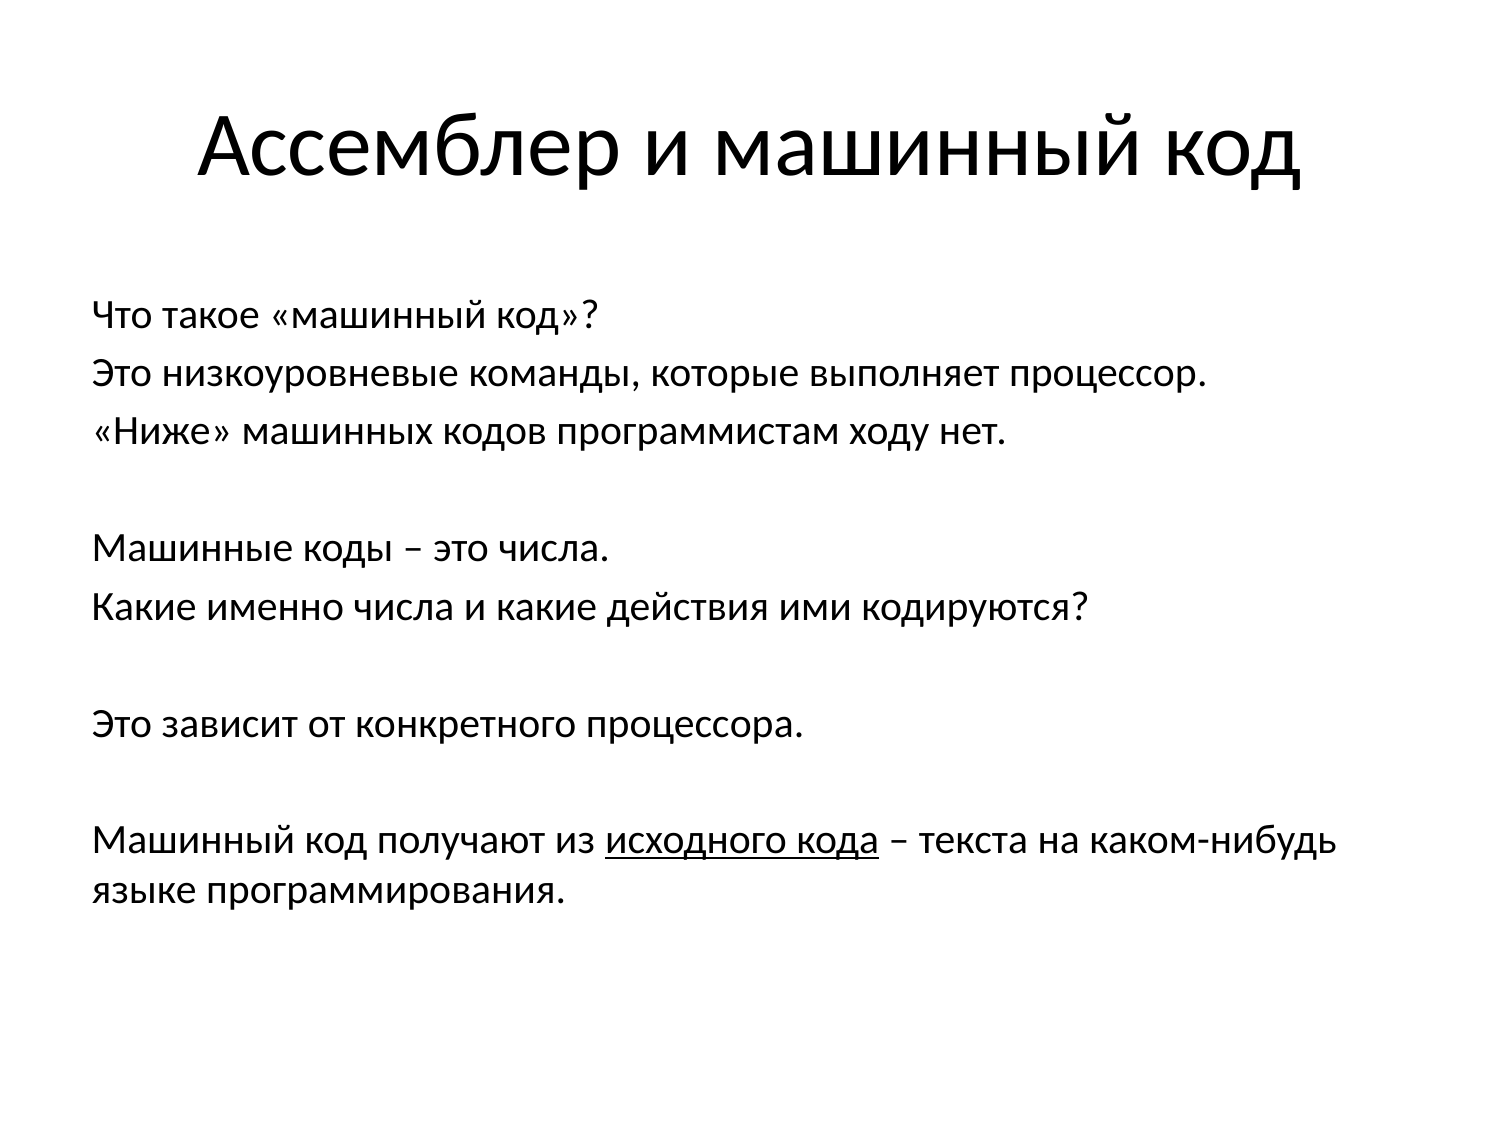

# Ассемблер и машинный код
Что такое «машинный код»?
Это низкоуровневые команды, которые выполняет процессор.
«Ниже» машинных кодов программистам ходу нет.

Машинные коды – это числа.
Какие именно числа и какие действия ими кодируются?

Это зависит от конкретного процессора.

Машинный код получают из исходного кода – текста на каком-нибудь языке программирования.